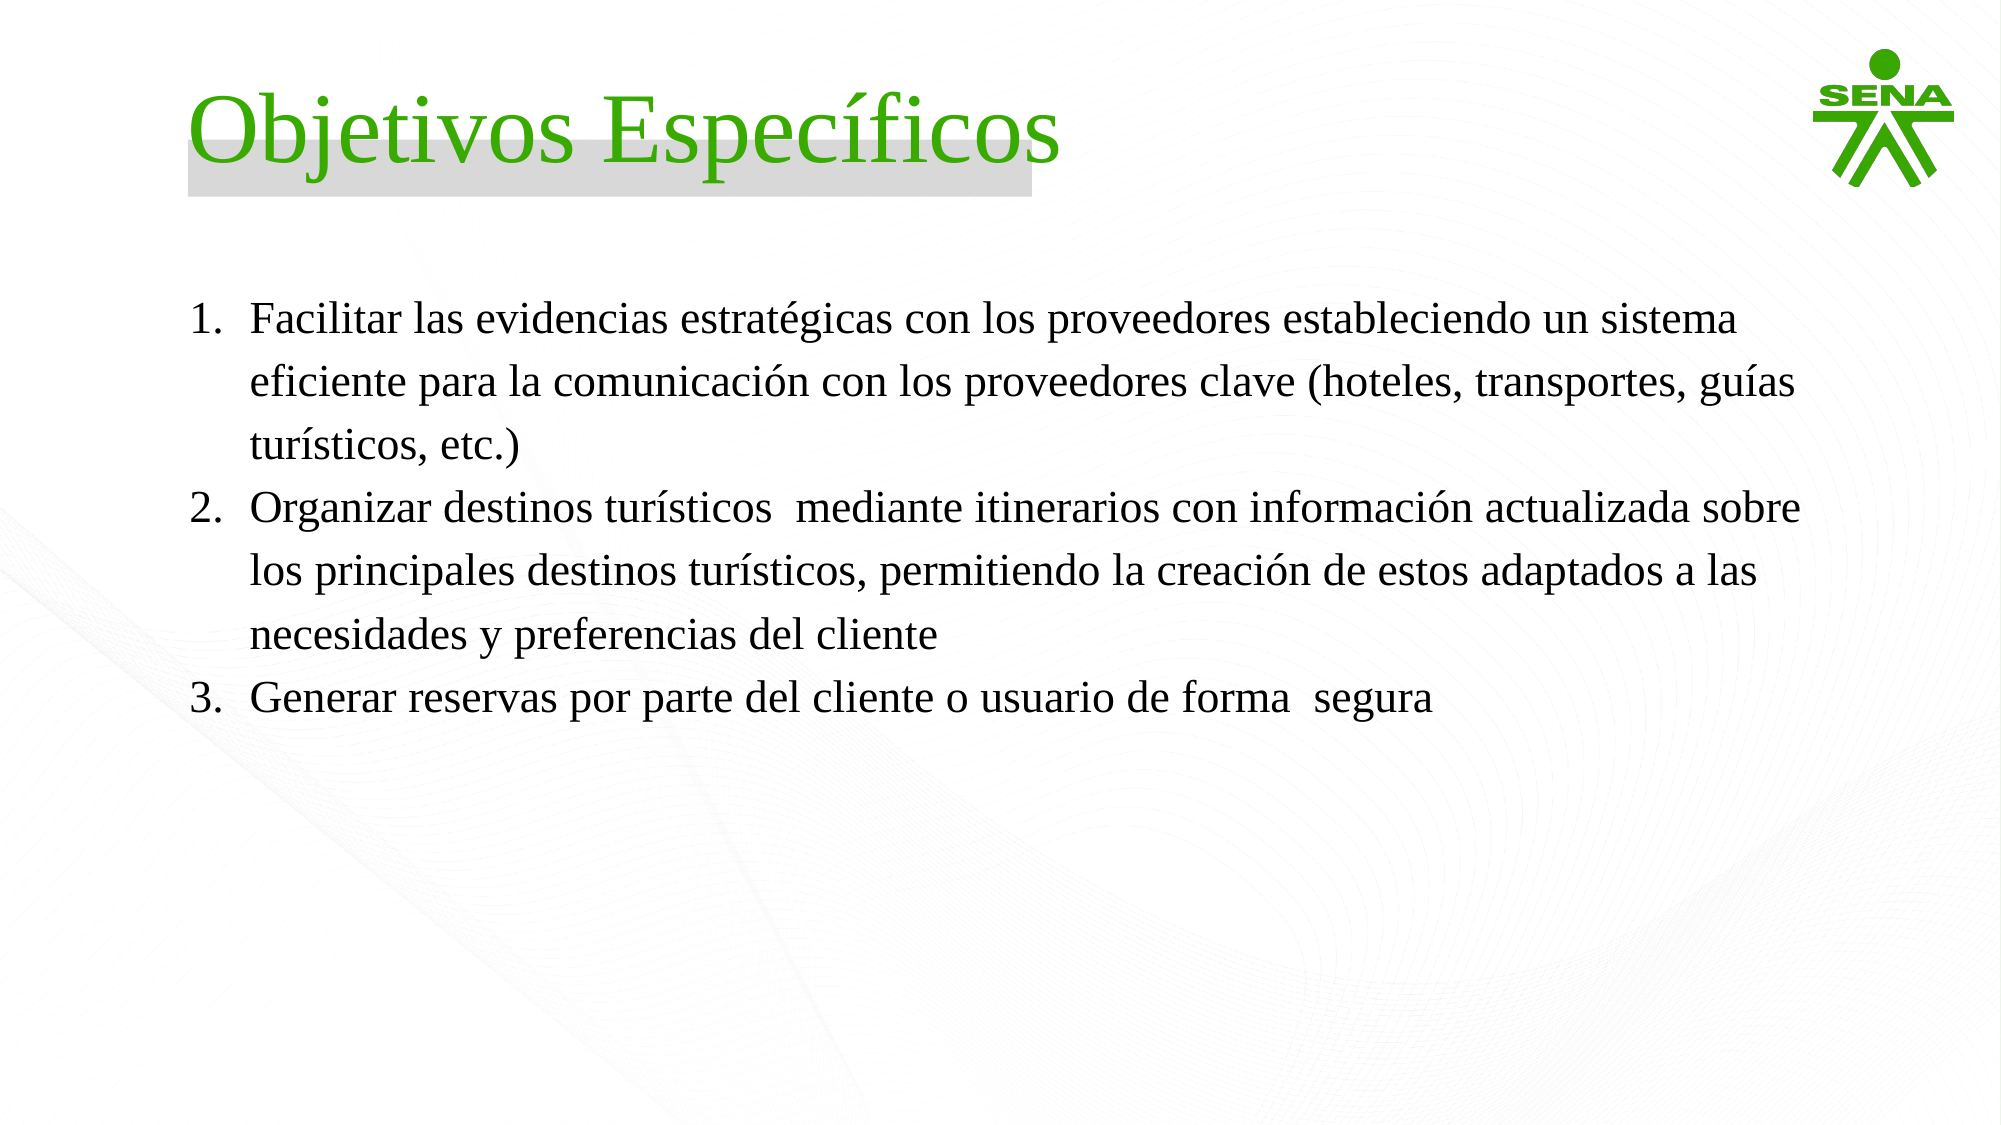

Objetivos Específicos

Facilitar las evidencias estratégicas con los proveedores estableciendo un sistema eficiente para la comunicación con los proveedores clave (hoteles, transportes, guías turísticos, etc.)
Organizar destinos turísticos  mediante itinerarios con información actualizada sobre los principales destinos turísticos, permitiendo la creación de estos adaptados a las necesidades y preferencias del cliente
Generar reservas por parte del cliente o usuario de forma  segura